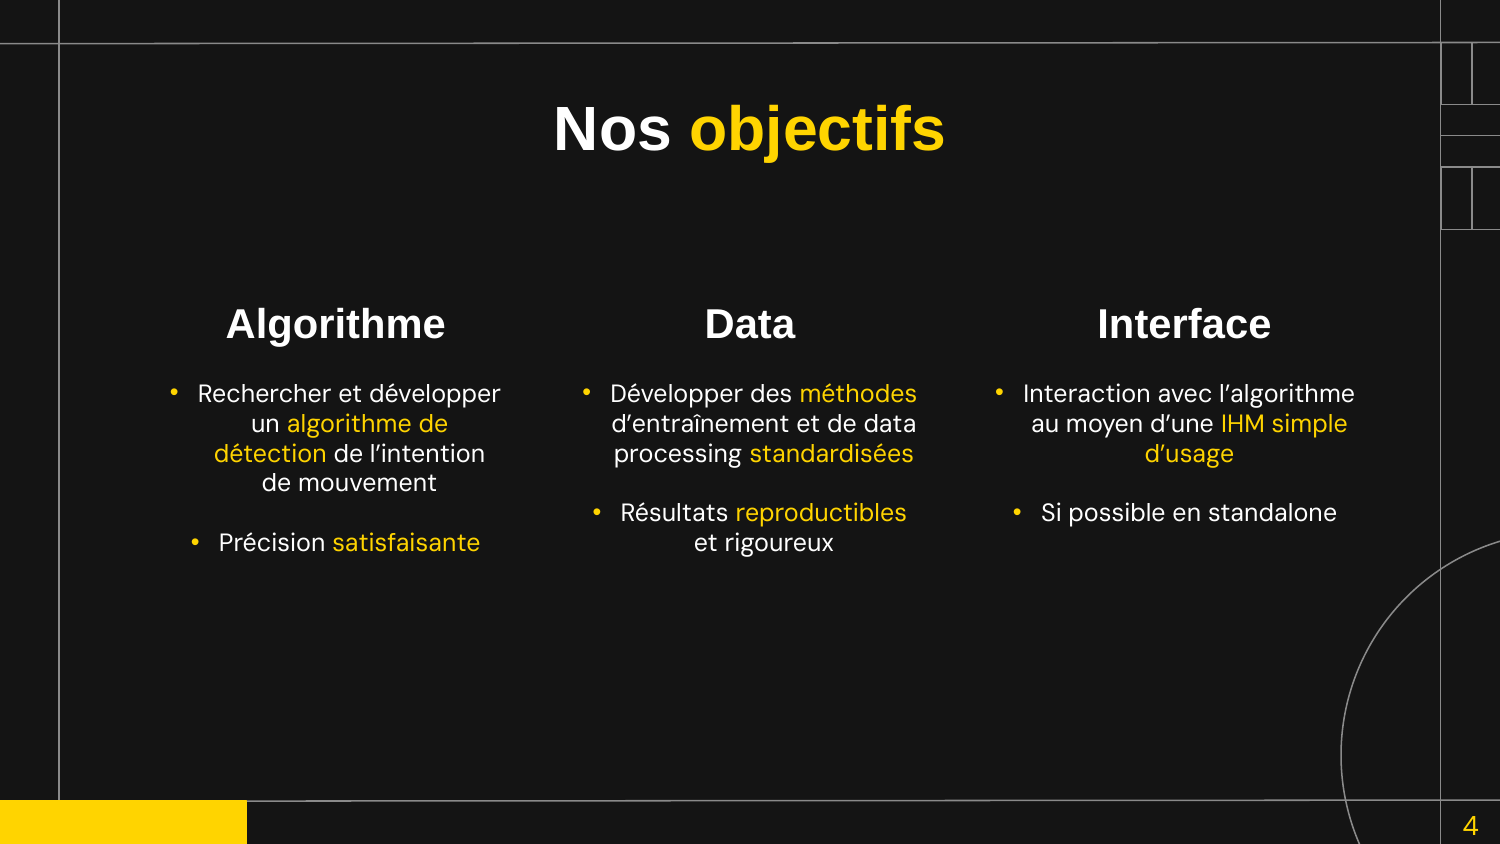

# Nos objectifs
Algorithme
Data
Interface
Rechercher et développer un algorithme de détection de l’intention de mouvement

Précision satisfaisante
Développer des méthodes d’entraînement et de data processing standardisées

Résultats reproductibles et rigoureux
Interaction avec l’algorithme au moyen d’une IHM simple d’usage

Si possible en standalone

4